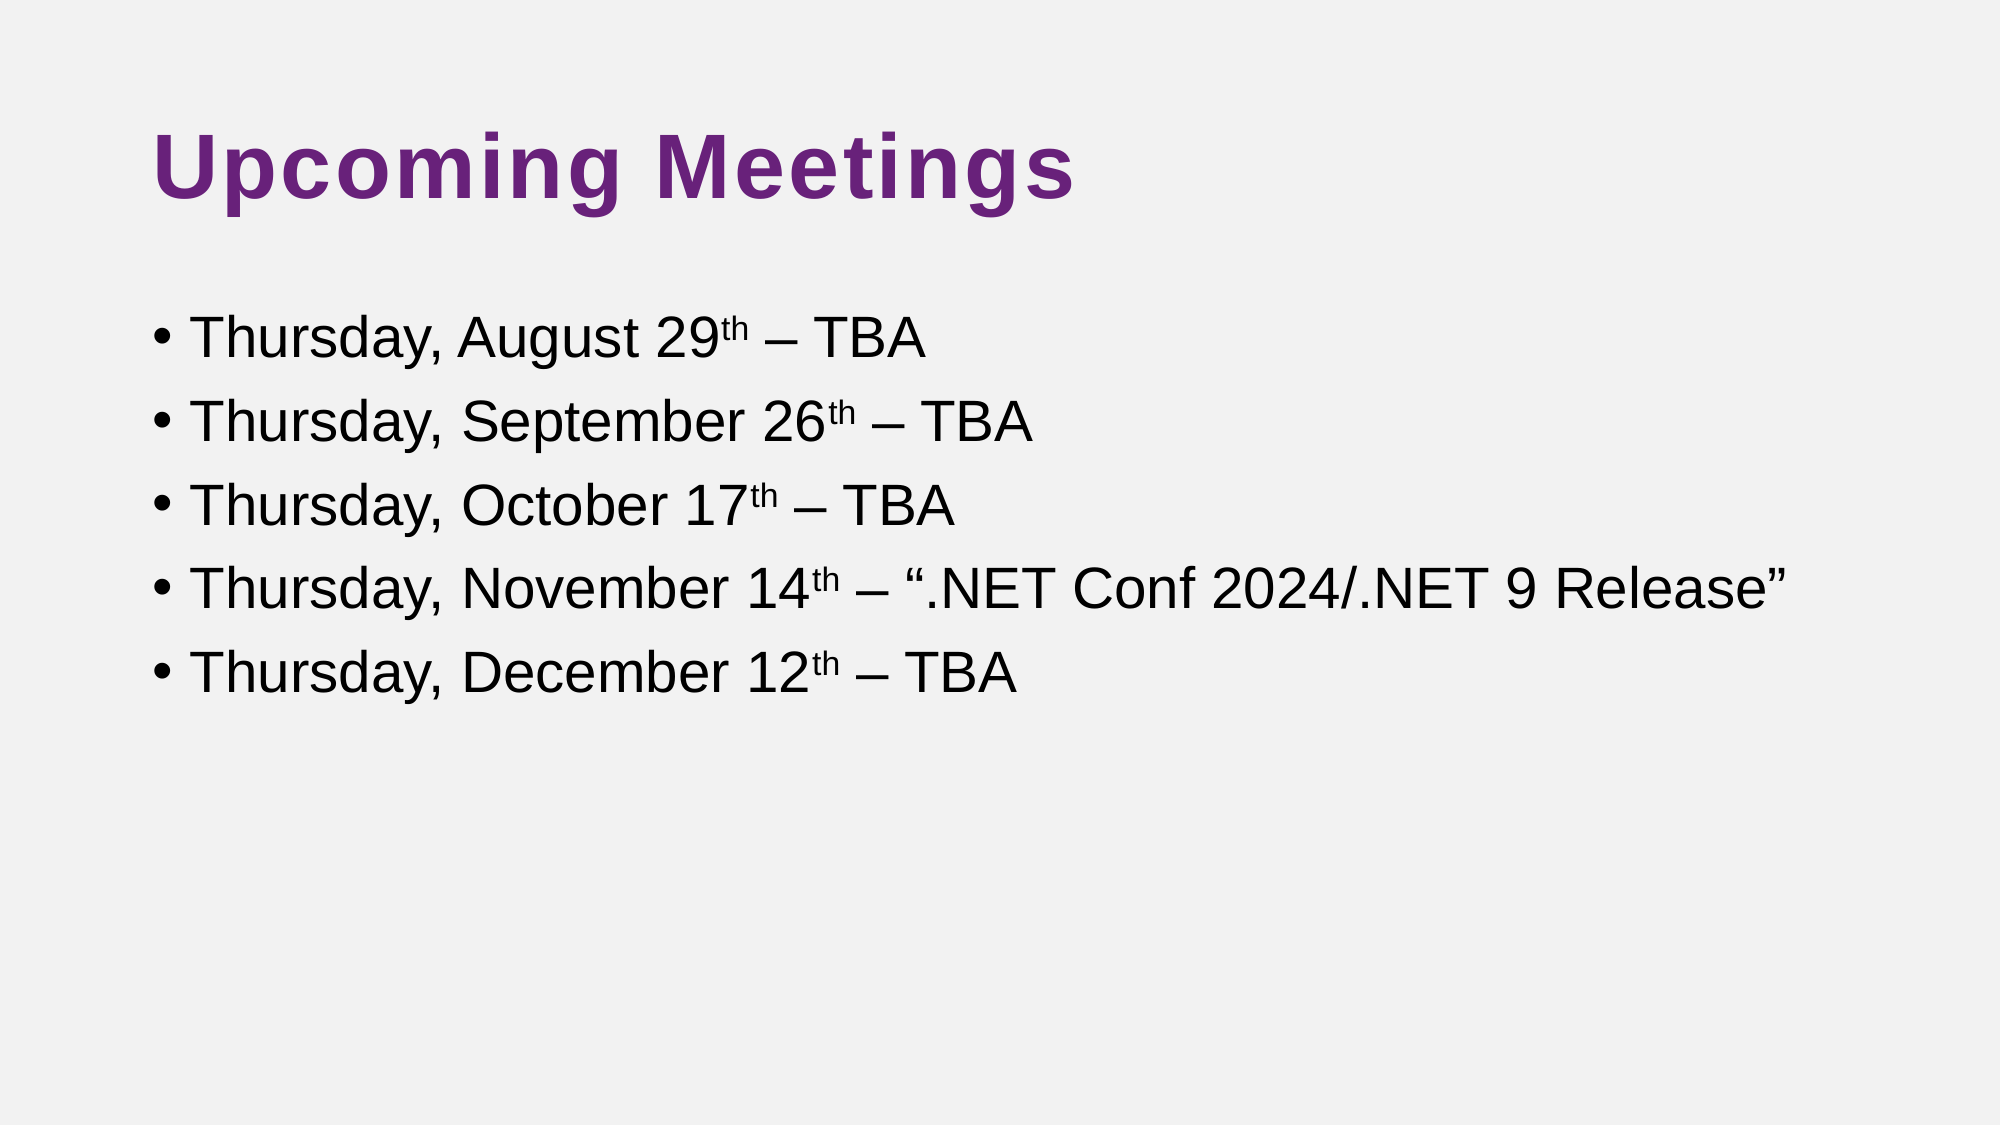

# Upcoming Meetings
Thursday, August 29th – TBA
Thursday, September 26th – TBA
Thursday, October 17th – TBA
Thursday, November 14th – “.NET Conf 2024/.NET 9 Release”
Thursday, December 12th – TBA